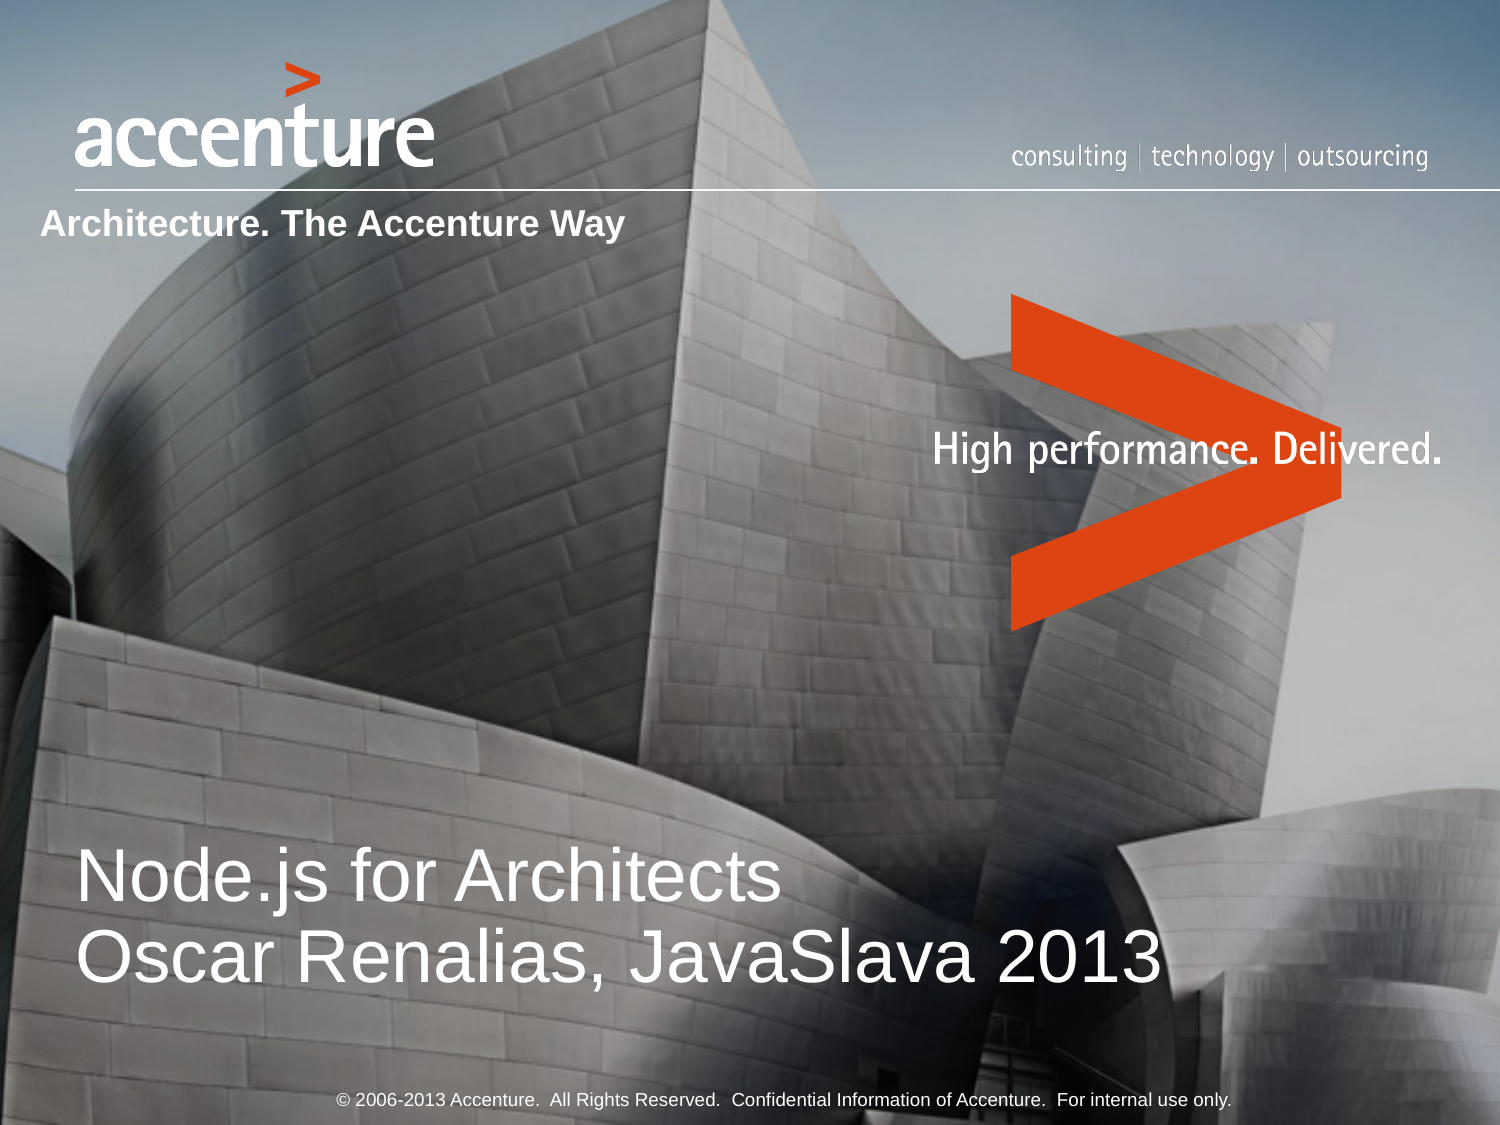

Node.js for Architects
Oscar Renalias, JavaSlava 2013